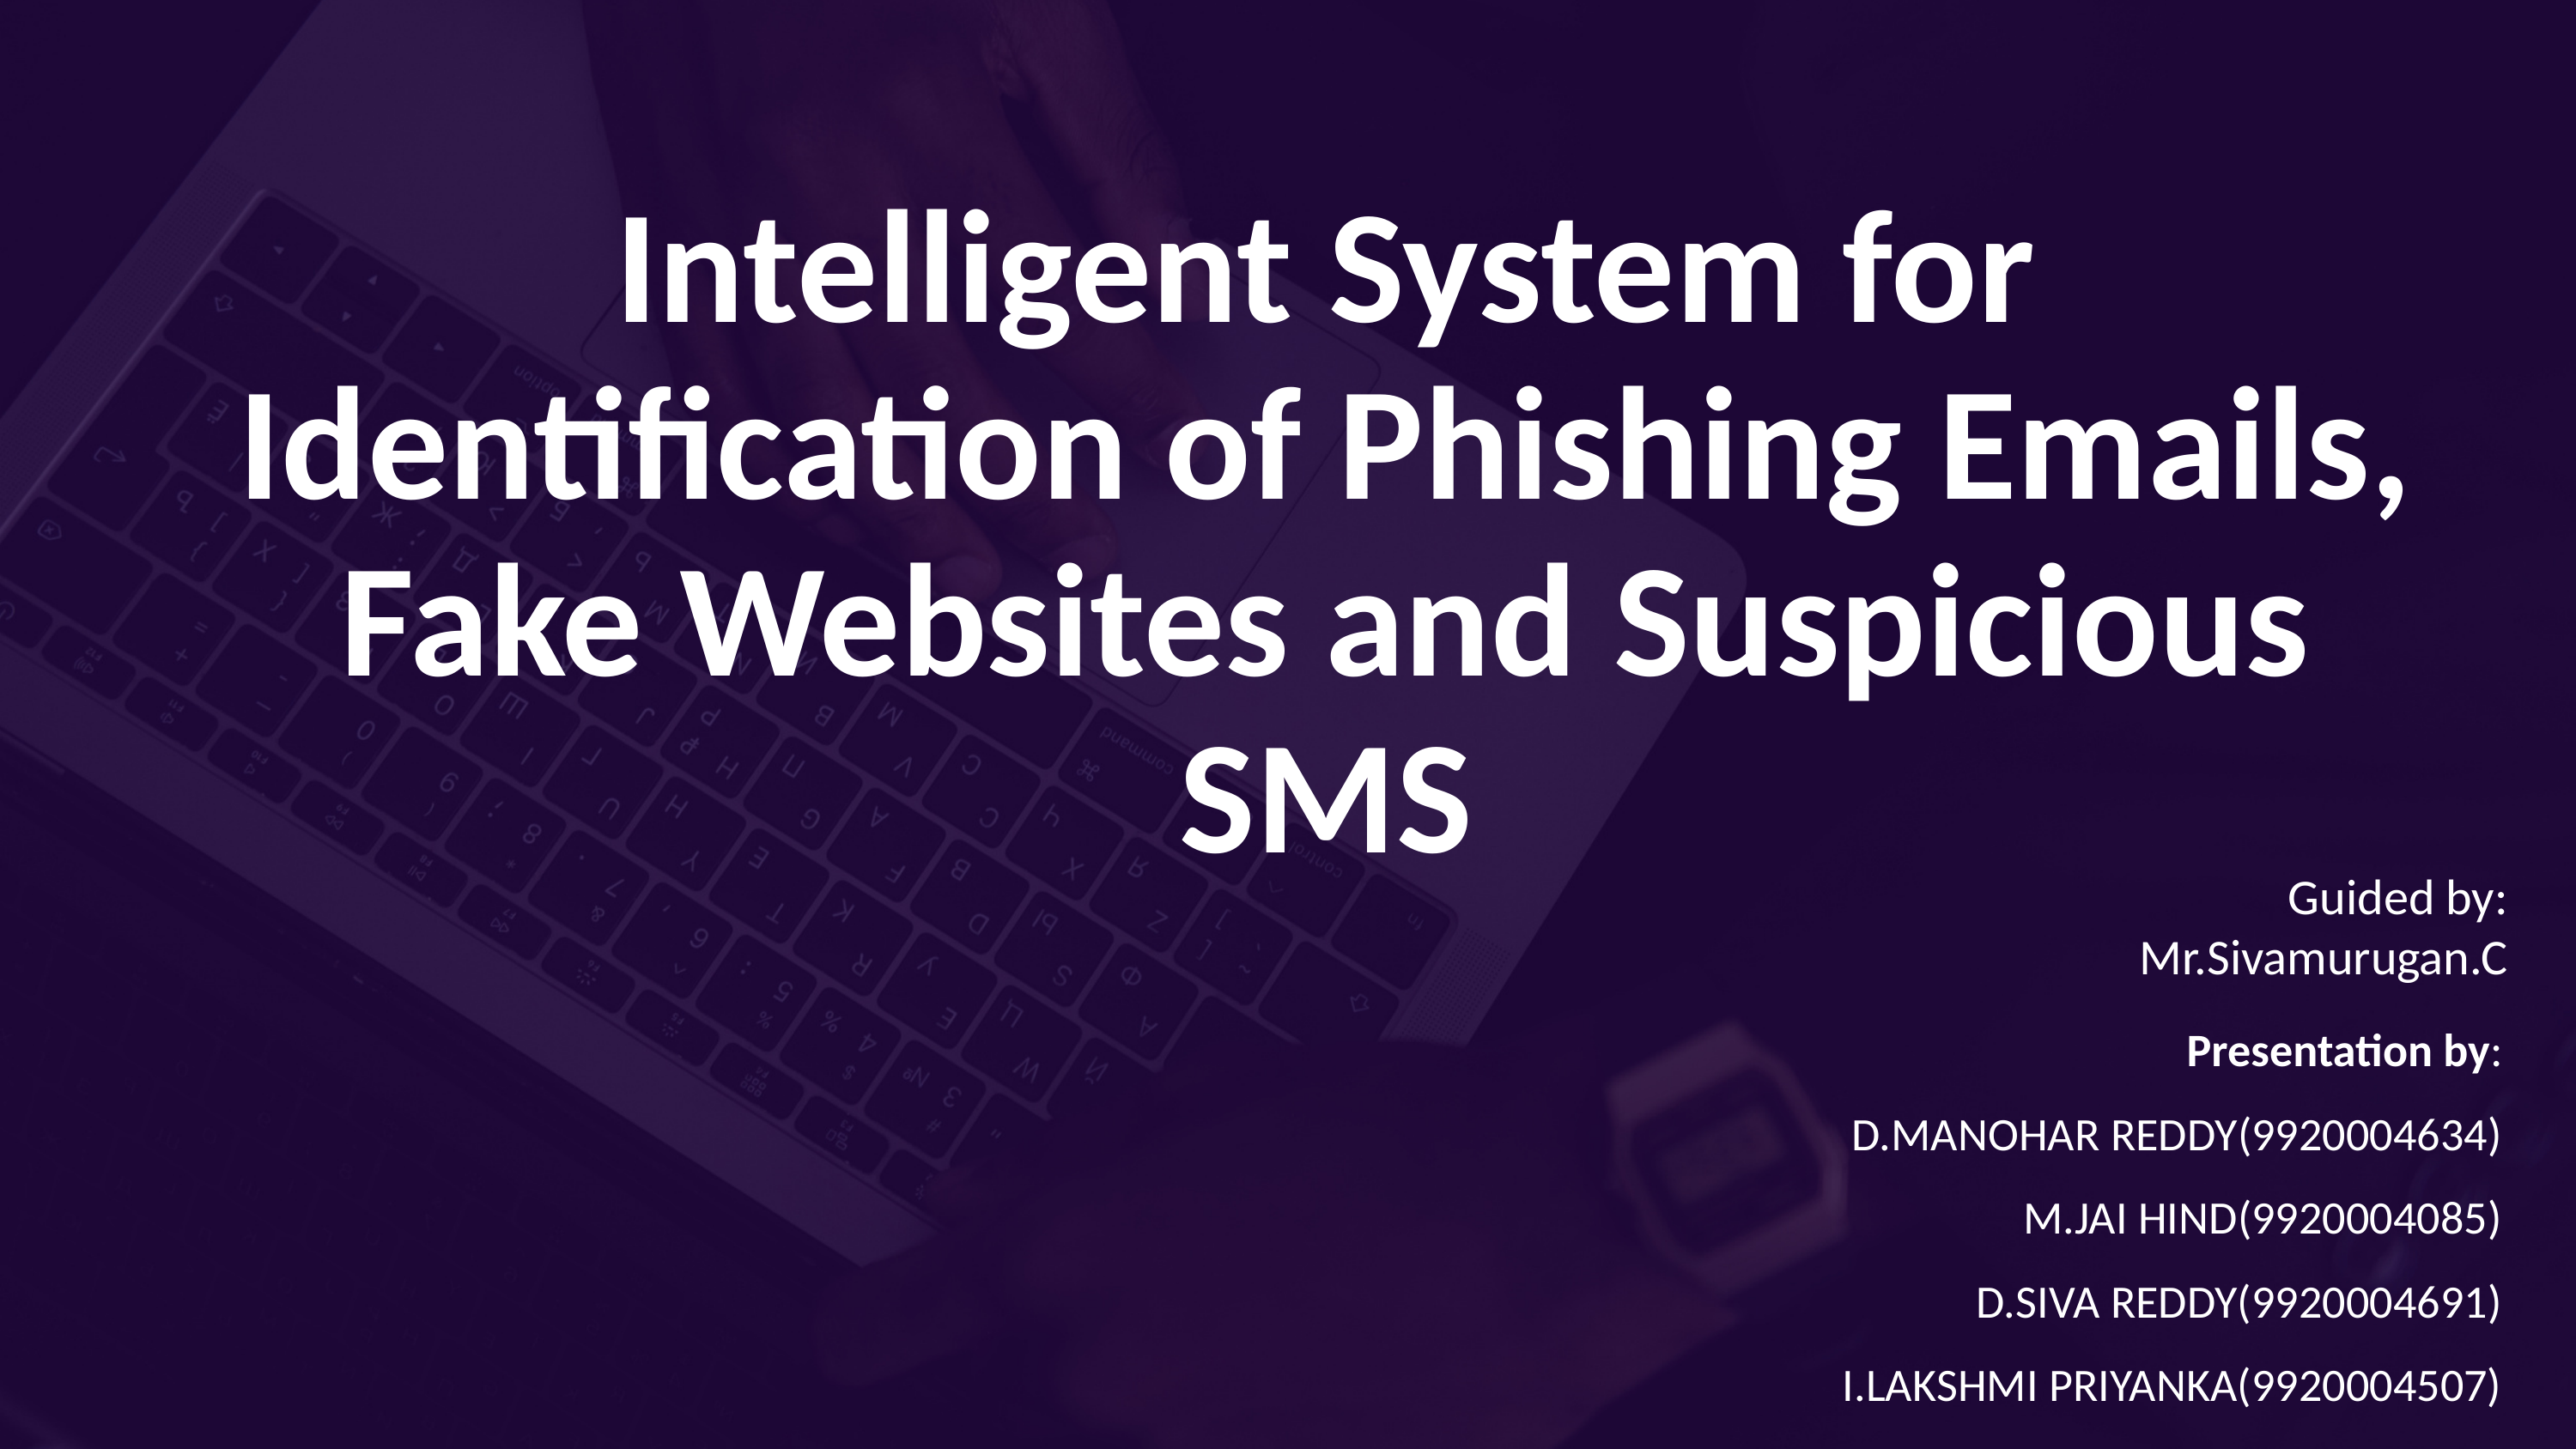

Intelligent System for Identification of Phishing Emails, Fake Websites and Suspicious SMS

Presentation by:
D.MANOHAR REDDY(9920004634)
M.JAI HIND(9920004085)
D.SIVA REDDY(9920004691)
I.LAKSHMI PRIYANKA(9920004507)
Guided by:
Mr.Sivamurugan.C